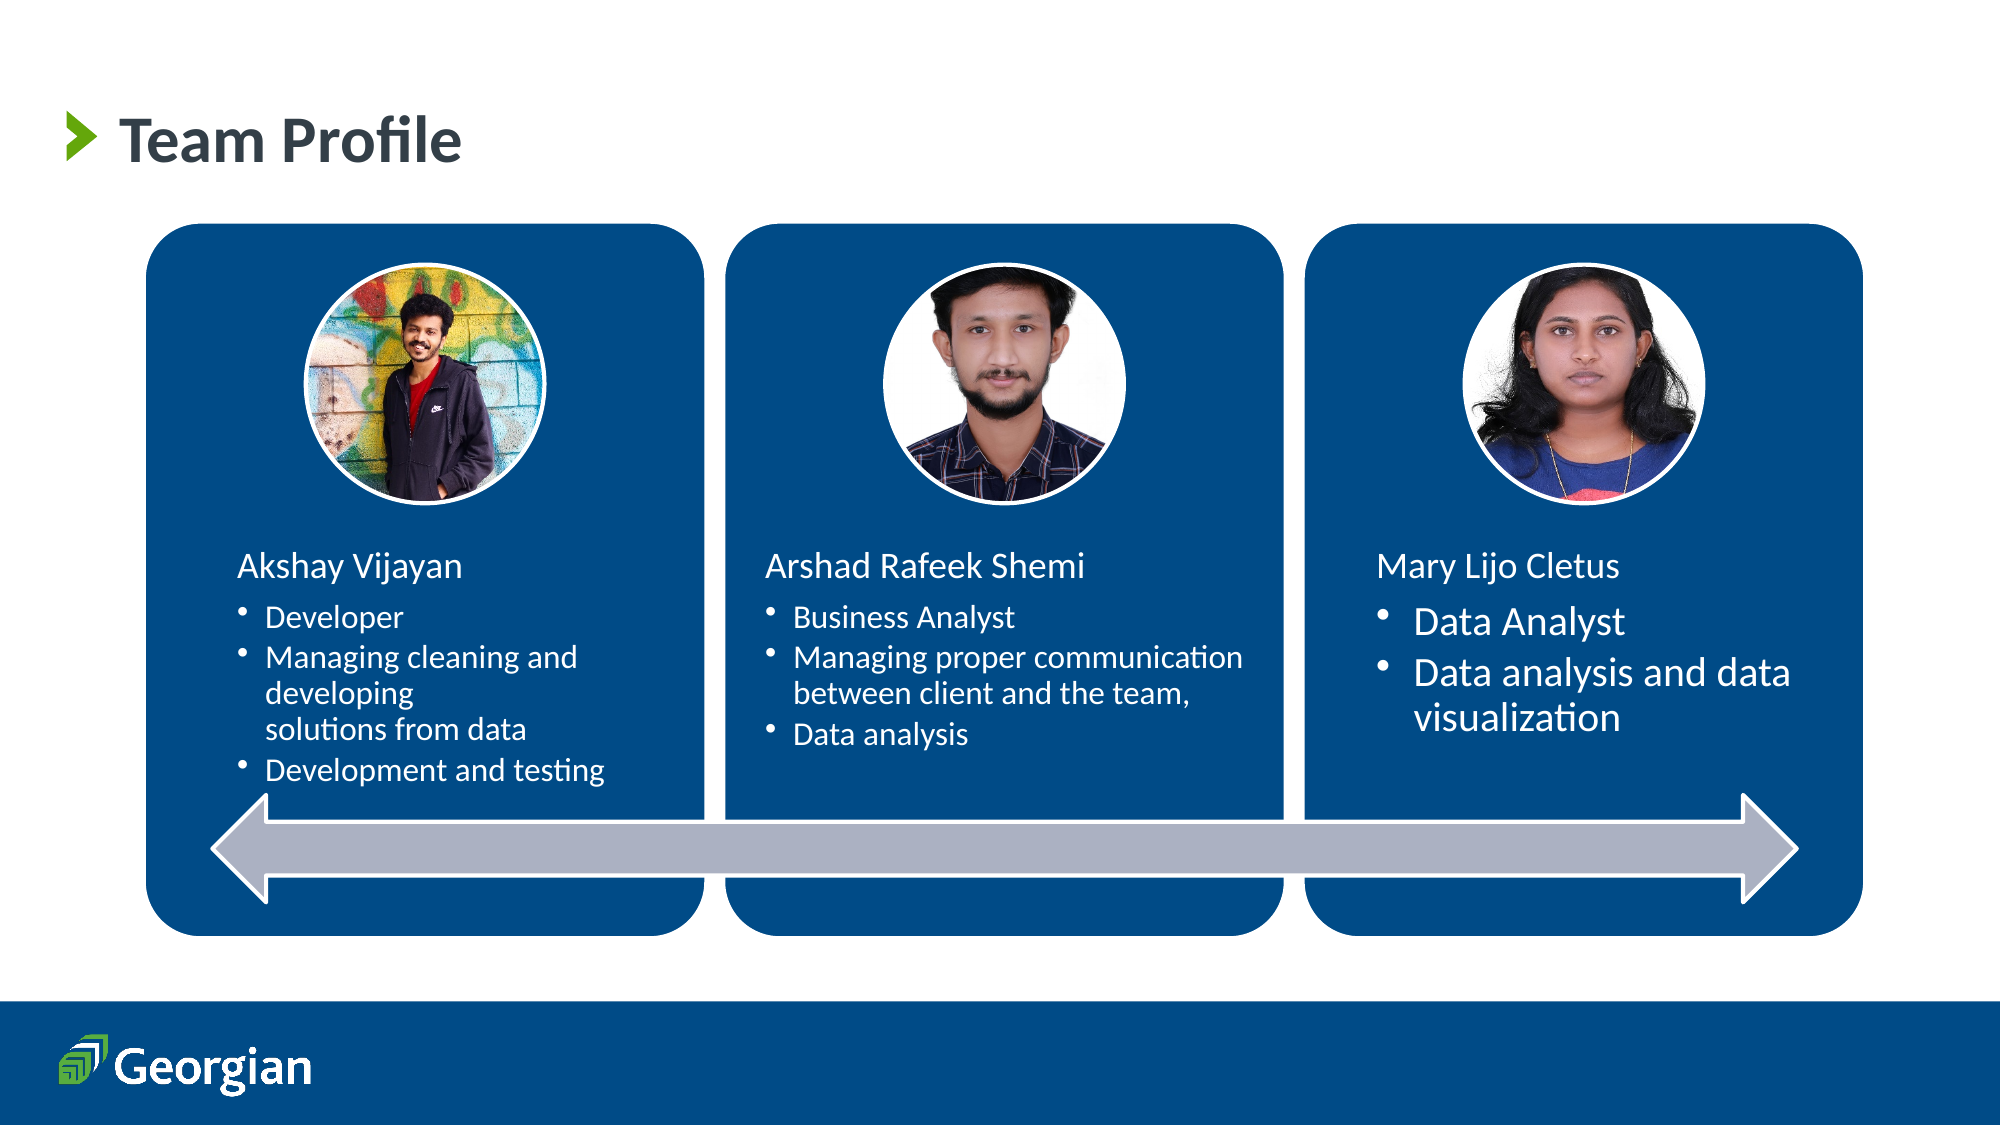

# Team Profile
Akshay Vijayan
Developer
Managing cleaning and developing
solutions from data
Development and testing
Arshad Rafeek Shemi
Business Analyst
Managing proper communication between client and the team,
Data analysis
Mary Lijo Cletus
Data Analyst
Data analysis and data visualization